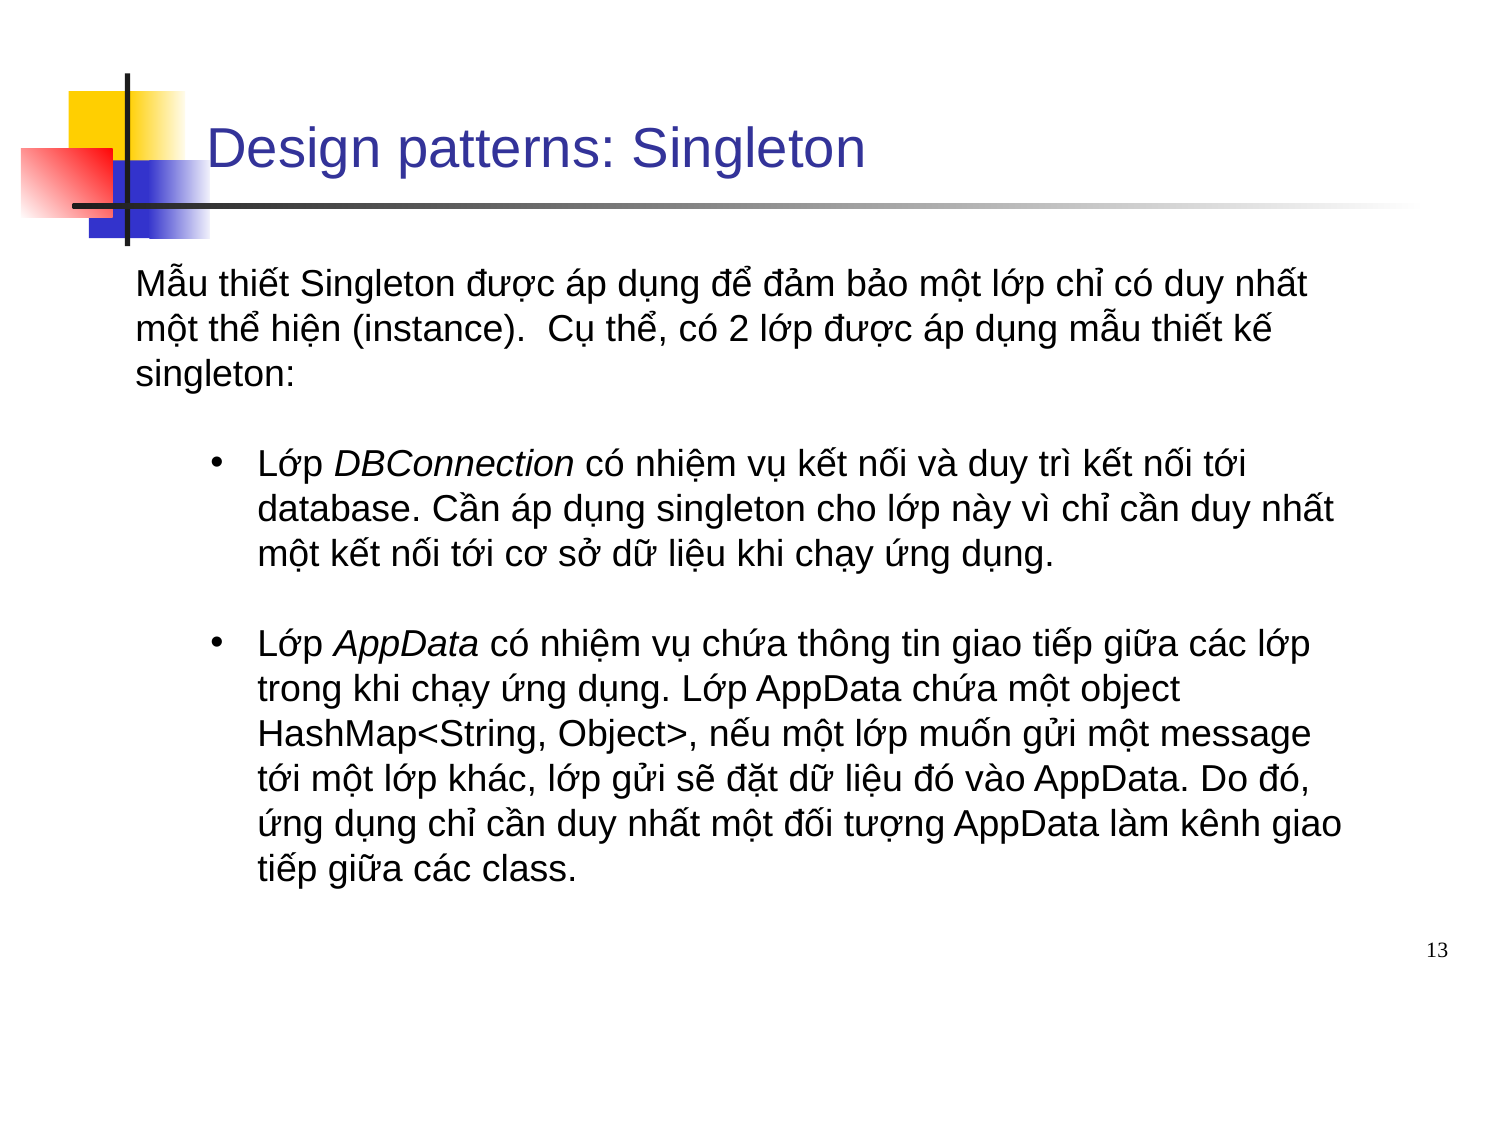

# Design patterns: Singleton
Mẫu thiết Singleton được áp dụng để đảm bảo một lớp chỉ có duy nhất một thể hiện (instance).  Cụ thể, có 2 lớp được áp dụng mẫu thiết kế singleton:

Lớp DBConnection có nhiệm vụ kết nối và duy trì kết nối tới database. Cần áp dụng singleton cho lớp này vì chỉ cần duy nhất một kết nối tới cơ sở dữ liệu khi chạy ứng dụng.

Lớp AppData có nhiệm vụ chứa thông tin giao tiếp giữa các lớp trong khi chạy ứng dụng. Lớp AppData chứa một object HashMap<String, Object>, nếu một lớp muốn gửi một message tới một lớp khác, lớp gửi sẽ đặt dữ liệu đó vào AppData. Do đó, ứng dụng chỉ cần duy nhất một đối tượng AppData làm kênh giao tiếp giữa các class.

13